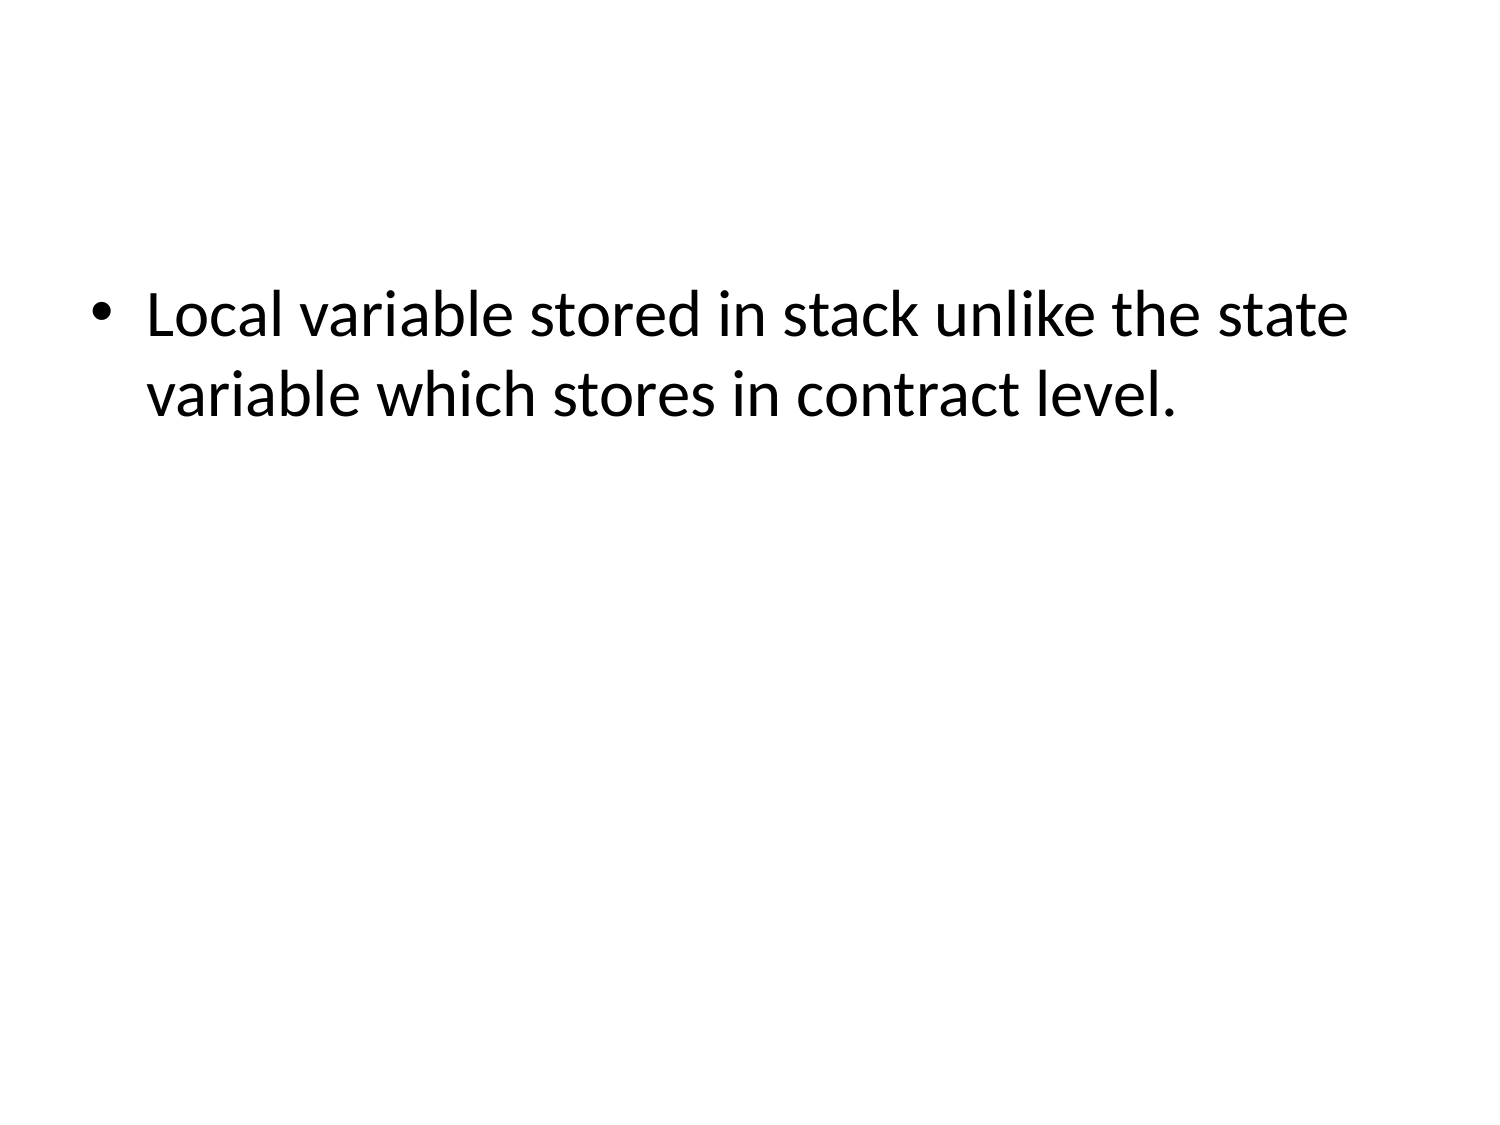

#
Local variable stored in stack unlike the state variable which stores in contract level.